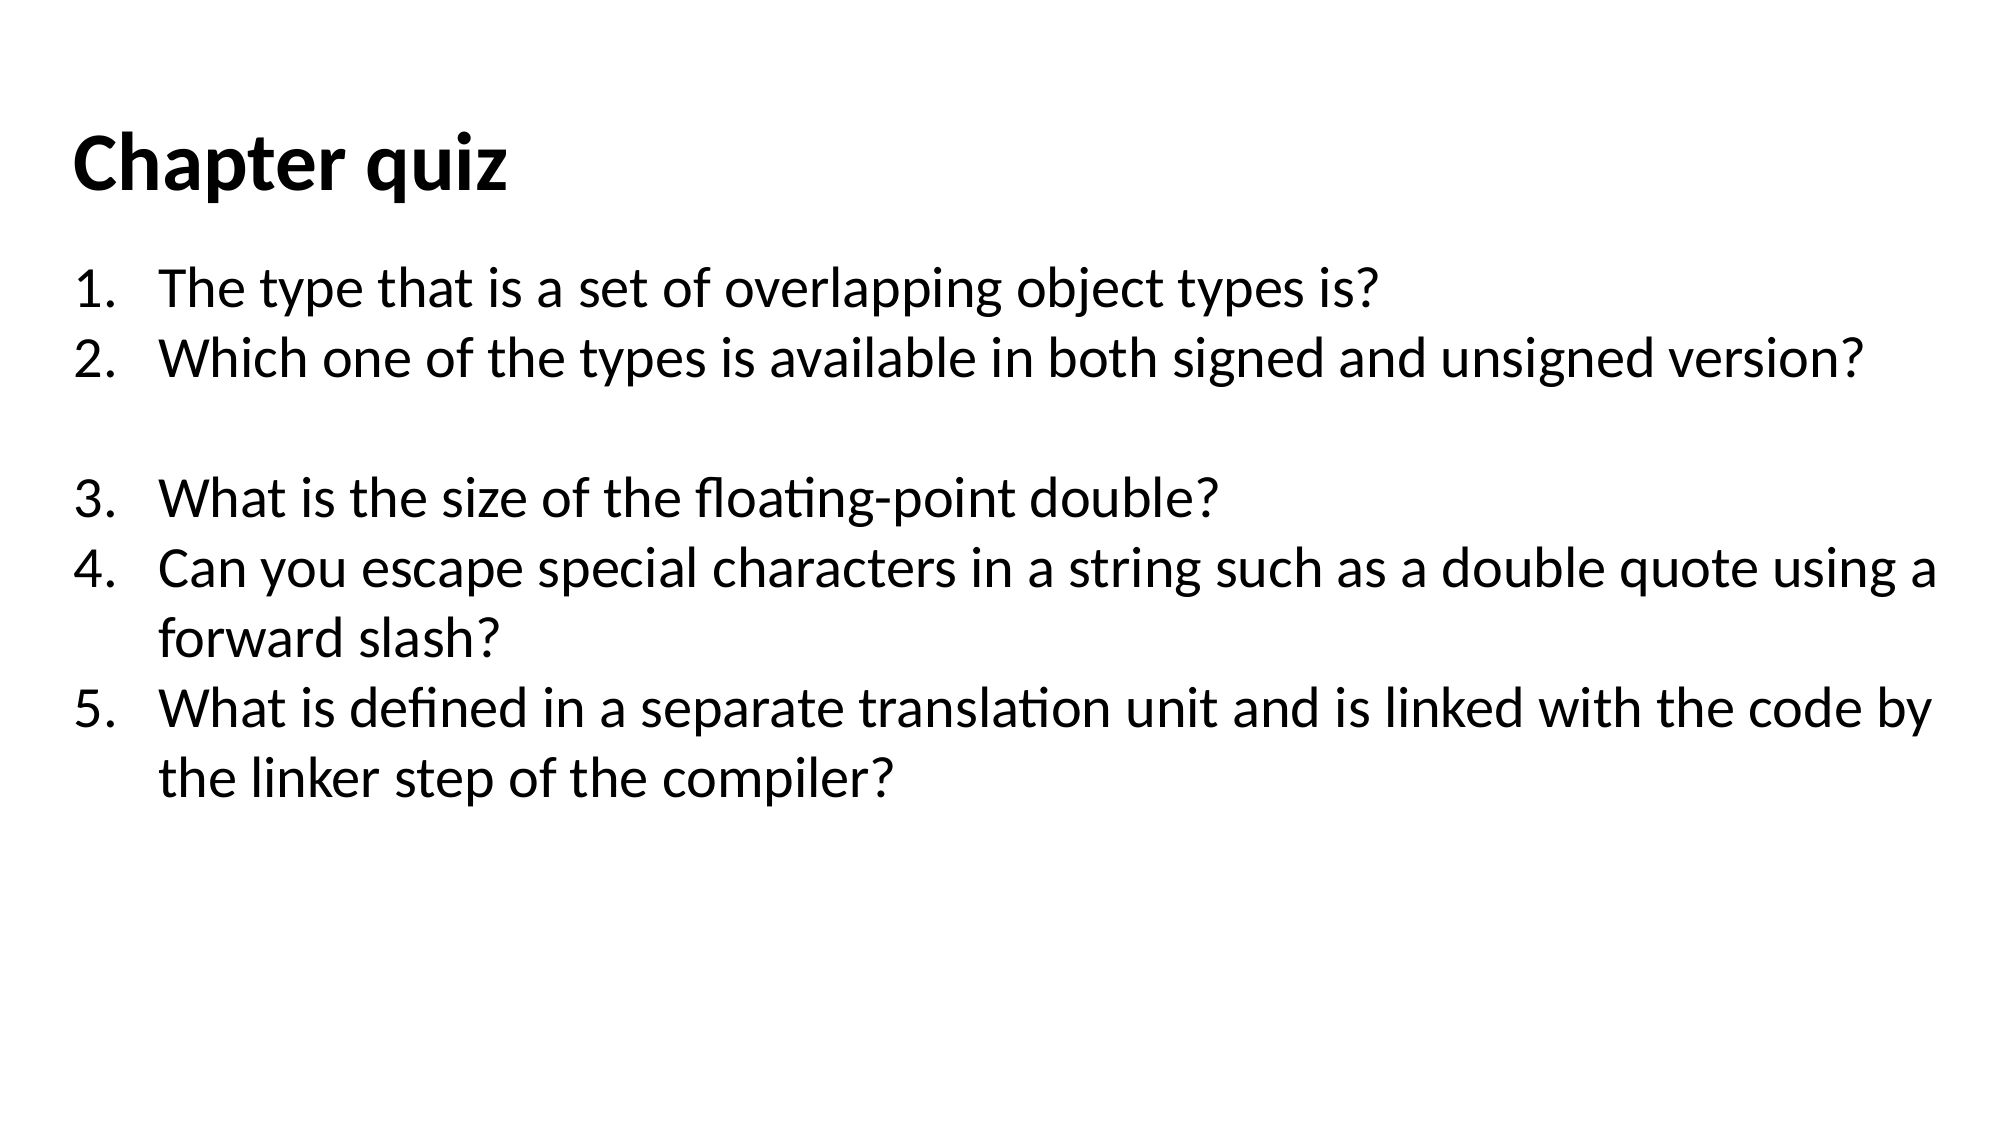

Chapter quiz
The type that is a set of overlapping object types is? (union)
Which one of the types is available in both signed and unsigned version? (integers)
What is the size of the floating-point double? (8 bytes)
Can you escape special characters in a string such as a double quote using a forward slash? (No)
What is defined in a separate translation unit and is linked with the code by the linker step of the compiler? (extern)